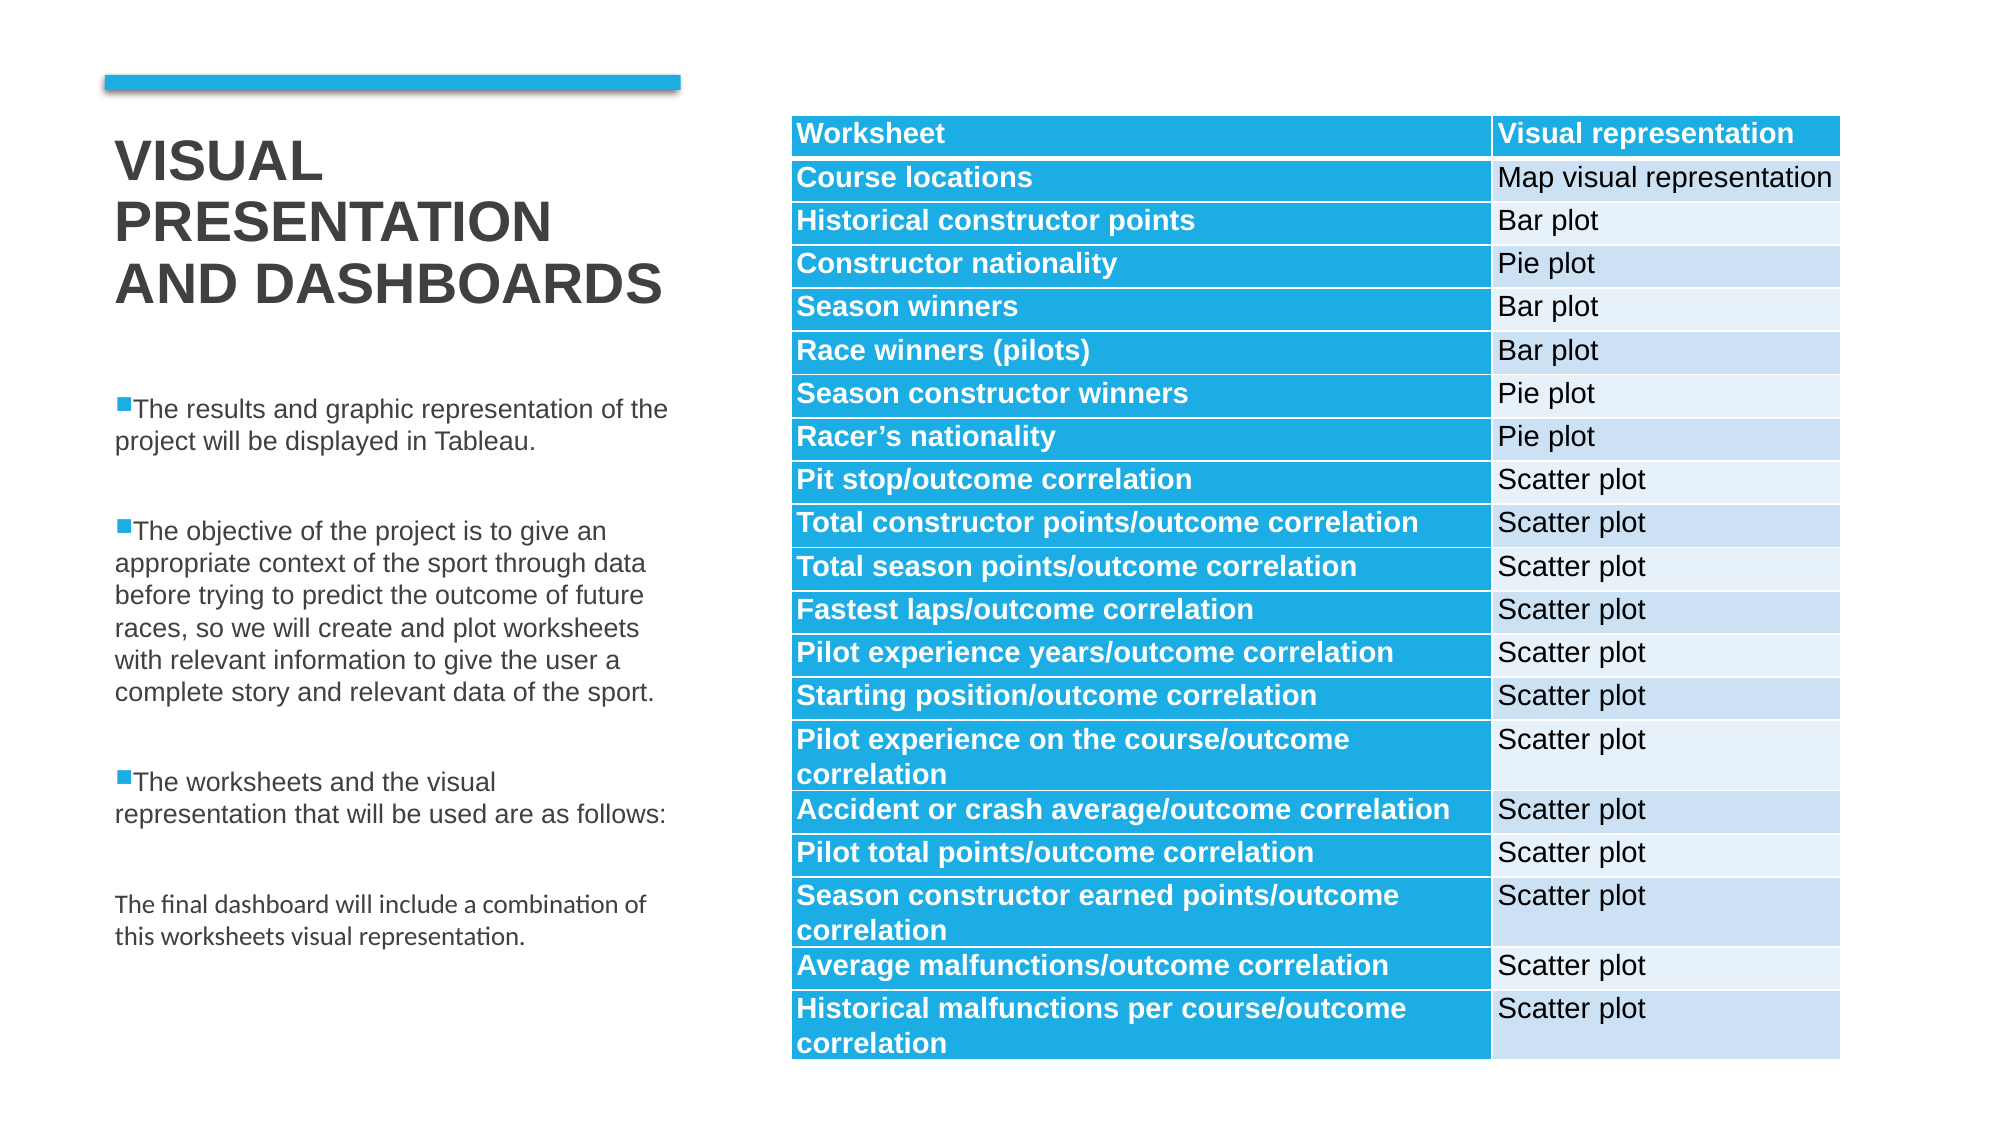

# Visual presentation and dashboards
| Worksheet | Visual representation |
| --- | --- |
| Course locations | Map visual representation |
| Historical constructor points | Bar plot |
| Constructor nationality | Pie plot |
| Season winners | Bar plot |
| Race winners (pilots) | Bar plot |
| Season constructor winners | Pie plot |
| Racer’s nationality | Pie plot |
| Pit stop/outcome correlation | Scatter plot |
| Total constructor points/outcome correlation | Scatter plot |
| Total season points/outcome correlation | Scatter plot |
| Fastest laps/outcome correlation | Scatter plot |
| Pilot experience years/outcome correlation | Scatter plot |
| Starting position/outcome correlation | Scatter plot |
| Pilot experience on the course/outcome correlation | Scatter plot |
| Accident or crash average/outcome correlation | Scatter plot |
| Pilot total points/outcome correlation | Scatter plot |
| Season constructor earned points/outcome correlation | Scatter plot |
| Average malfunctions/outcome correlation | Scatter plot |
| Historical malfunctions per course/outcome correlation | Scatter plot |
The results and graphic representation of the project will be displayed in Tableau.
The objective of the project is to give an appropriate context of the sport through data before trying to predict the outcome of future races, so we will create and plot worksheets with relevant information to give the user a complete story and relevant data of the sport.
The worksheets and the visual representation that will be used are as follows:
The final dashboard will include a combination of this worksheets visual representation.